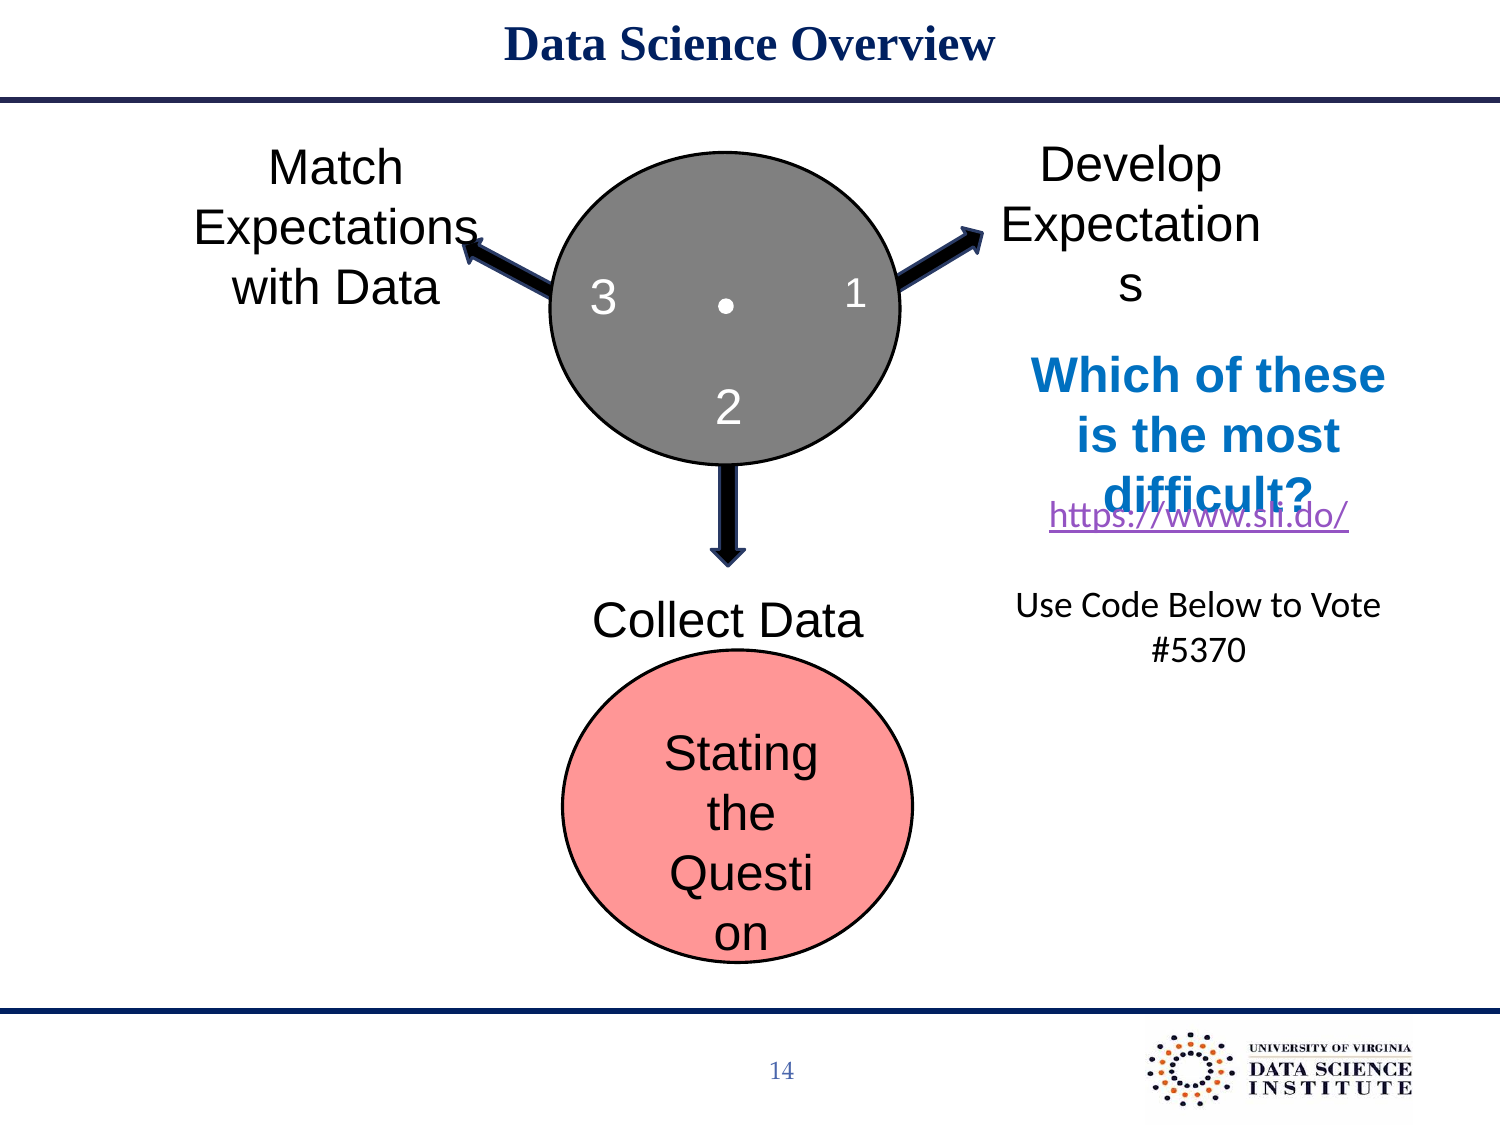

# Data Science Overview
Develop Expectations
Match Expectations with Data

3
1

Which of these is the most difficult?
2
https://www.sli.do/

Use Code Below to Vote
#5370

Collect Data

Stating the Question
14